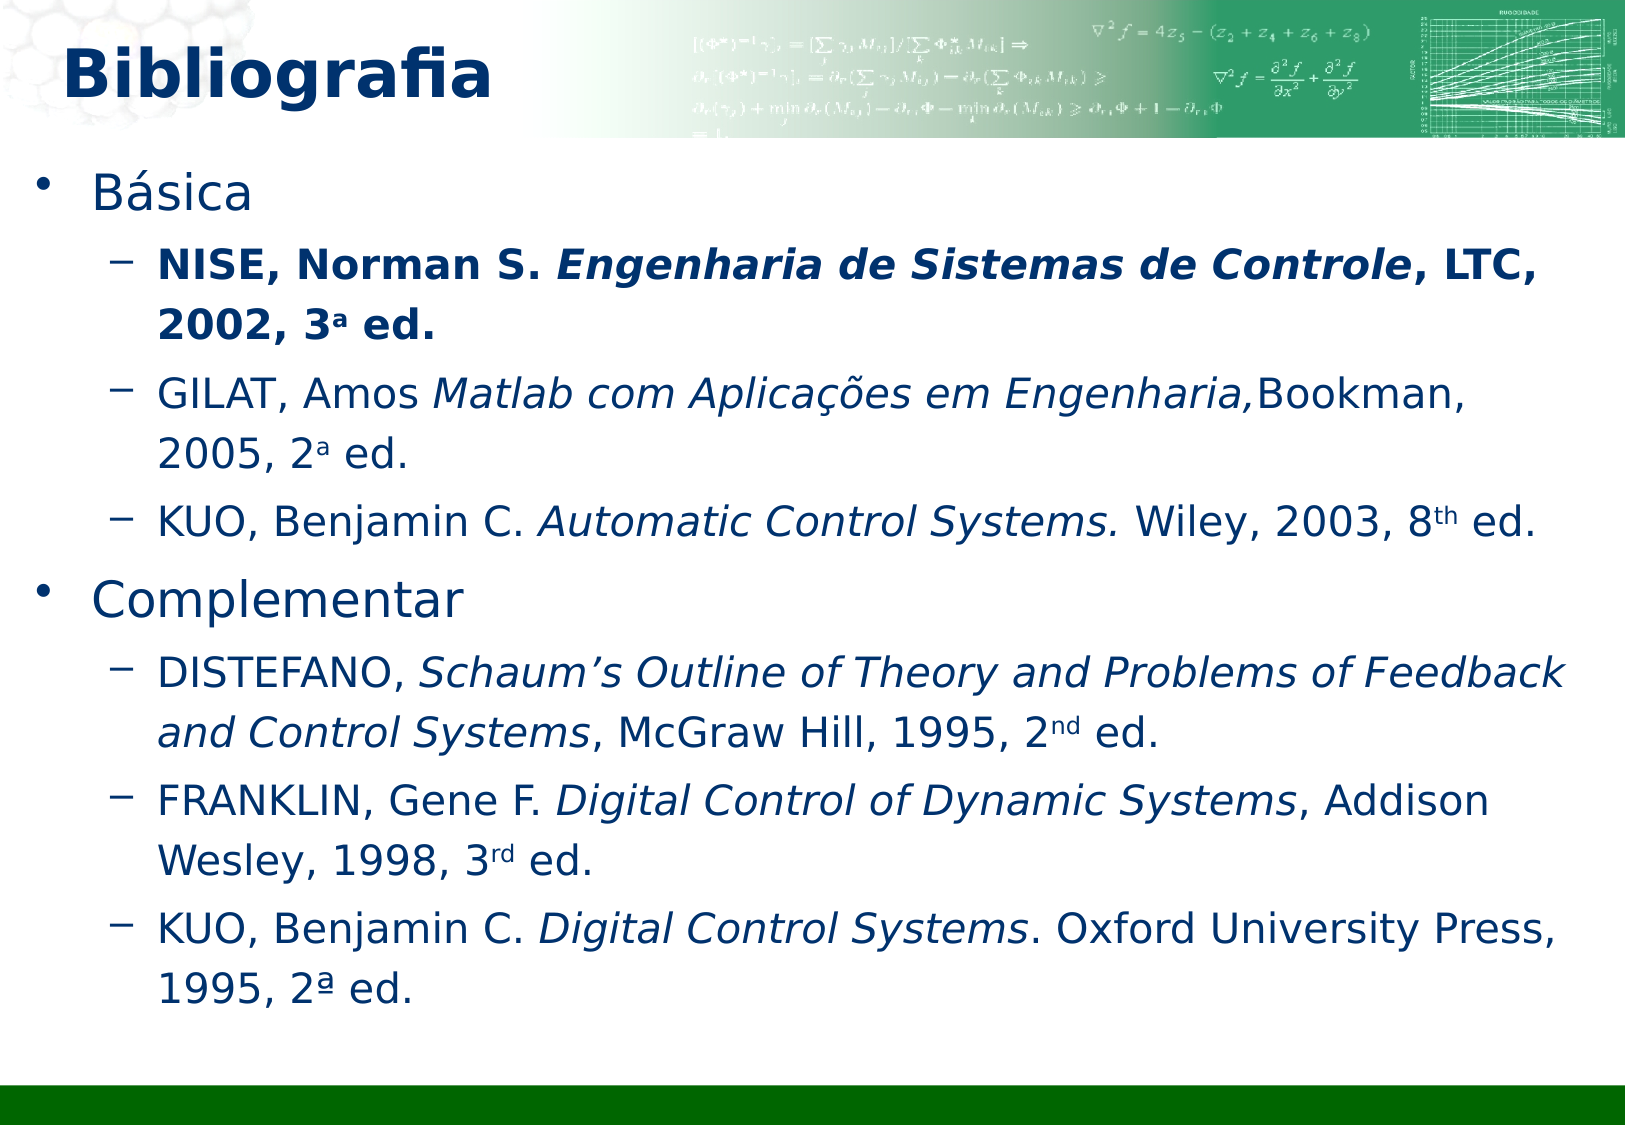

# Bibliografia
Básica
NISE, Norman S. Engenharia de Sistemas de Controle, LTC, 2002, 3a ed.
GILAT, Amos Matlab com Aplicações em Engenharia,Bookman, 2005, 2a ed.
KUO, Benjamin C. Automatic Control Systems. Wiley, 2003, 8th ed.
Complementar
DISTEFANO, Schaum’s Outline of Theory and Problems of Feedback and Control Systems, McGraw Hill, 1995, 2nd ed.
FRANKLIN, Gene F. Digital Control of Dynamic Systems, Addison Wesley, 1998, 3rd ed.
KUO, Benjamin C. Digital Control Systems. Oxford University Press, 1995, 2ª ed.